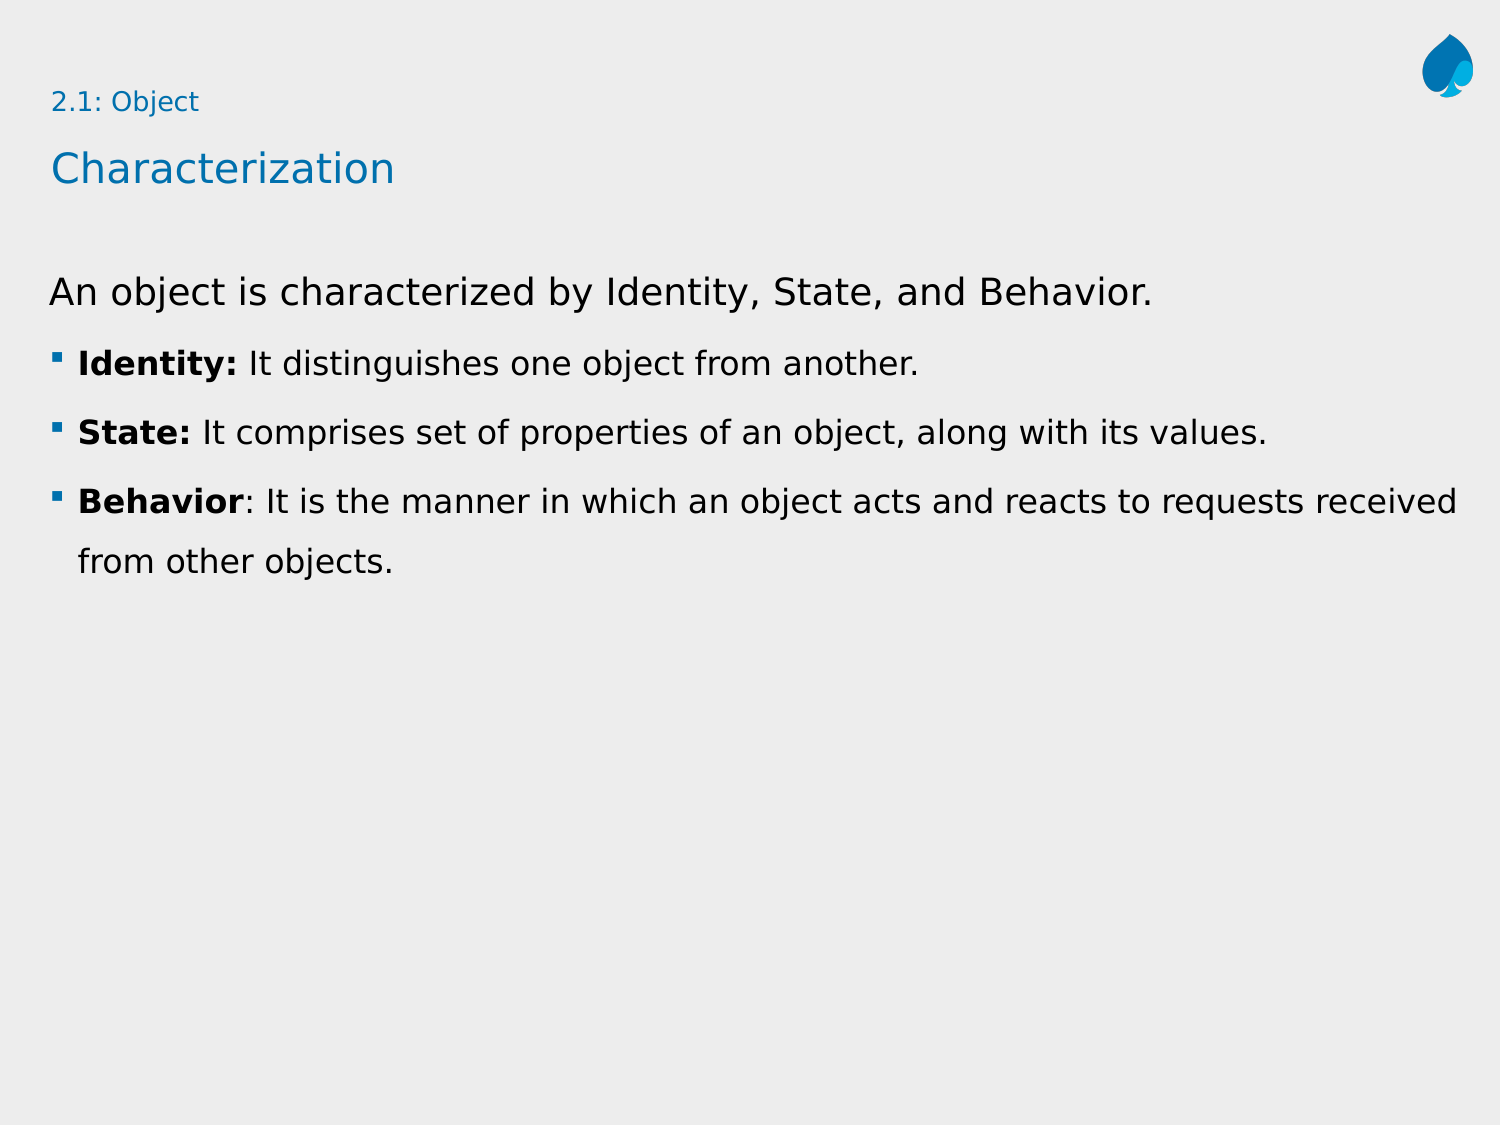

# 2.1: Object Characterization
An object is characterized by Identity, State, and Behavior.
Identity: It distinguishes one object from another.
State: It comprises set of properties of an object, along with its values.
Behavior: It is the manner in which an object acts and reacts to requests received from other objects.